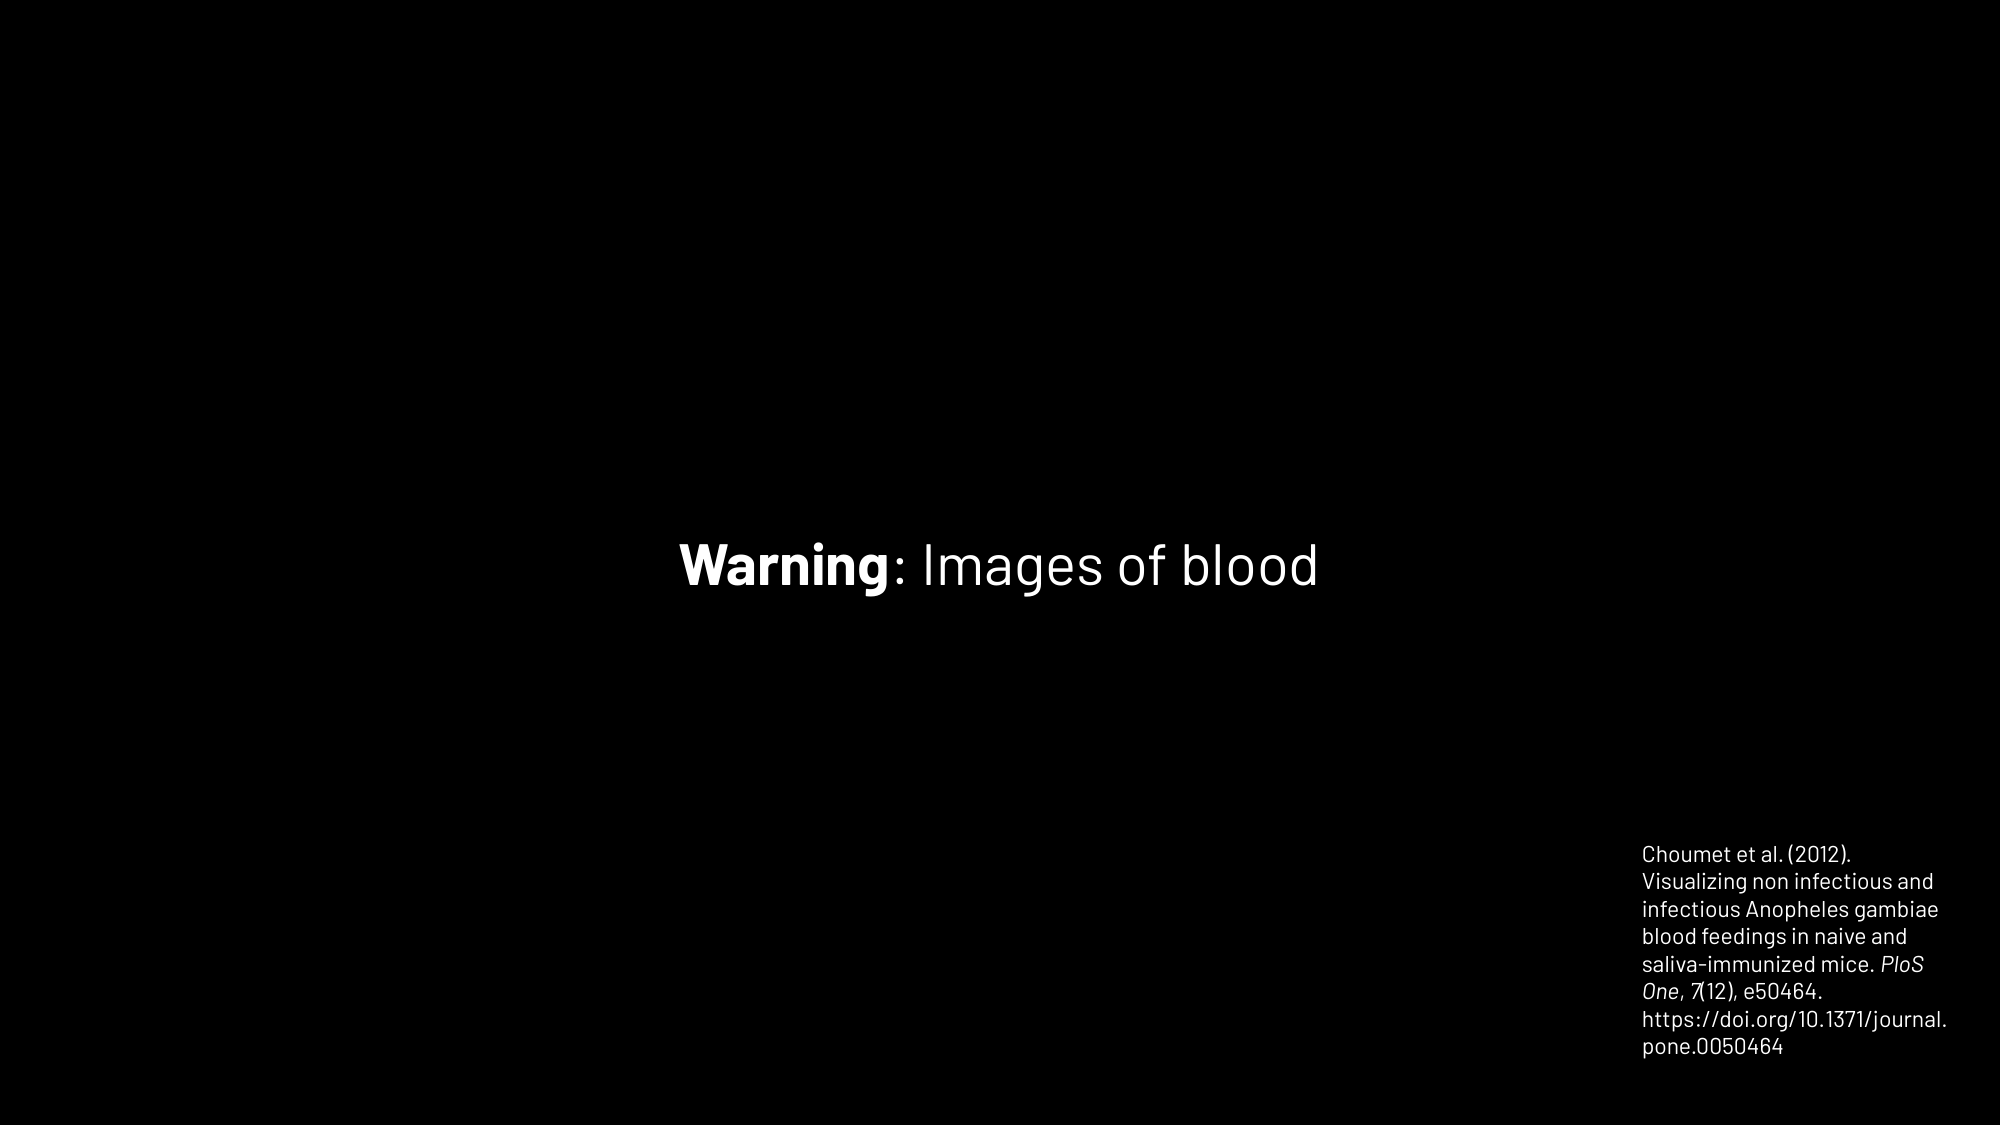

Warning: Images of blood
Choumet et al. (2012). Visualizing non infectious and infectious Anopheles gambiae blood feedings in naive and saliva-immunized mice. PloS One, 7(12), e50464. https://doi.org/10.1371/journal.pone.0050464